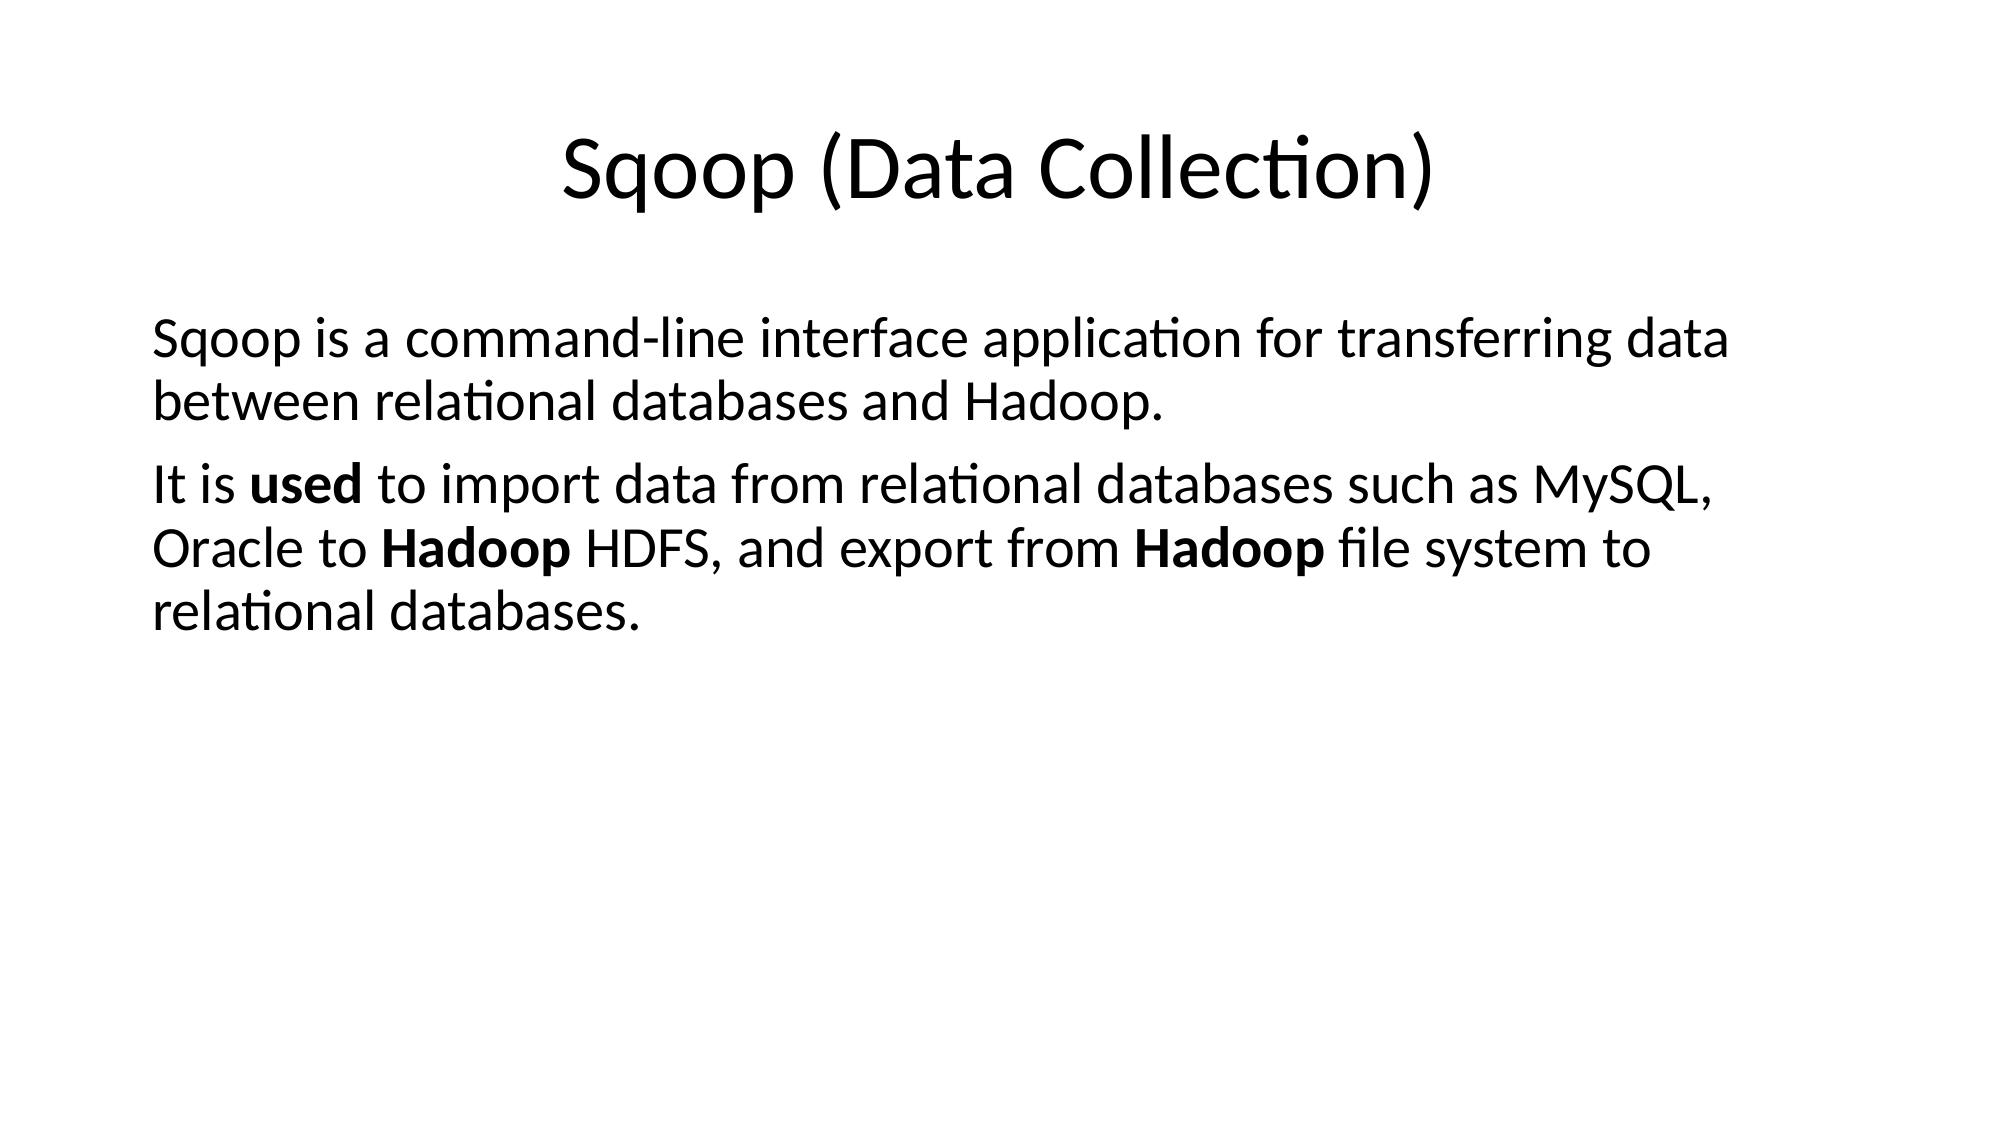

# Sqoop (Data Collection)
Sqoop is a command-line interface application for transferring data between relational databases and Hadoop.
It is used to import data from relational databases such as MySQL, Oracle to Hadoop HDFS, and export from Hadoop file system to relational databases.